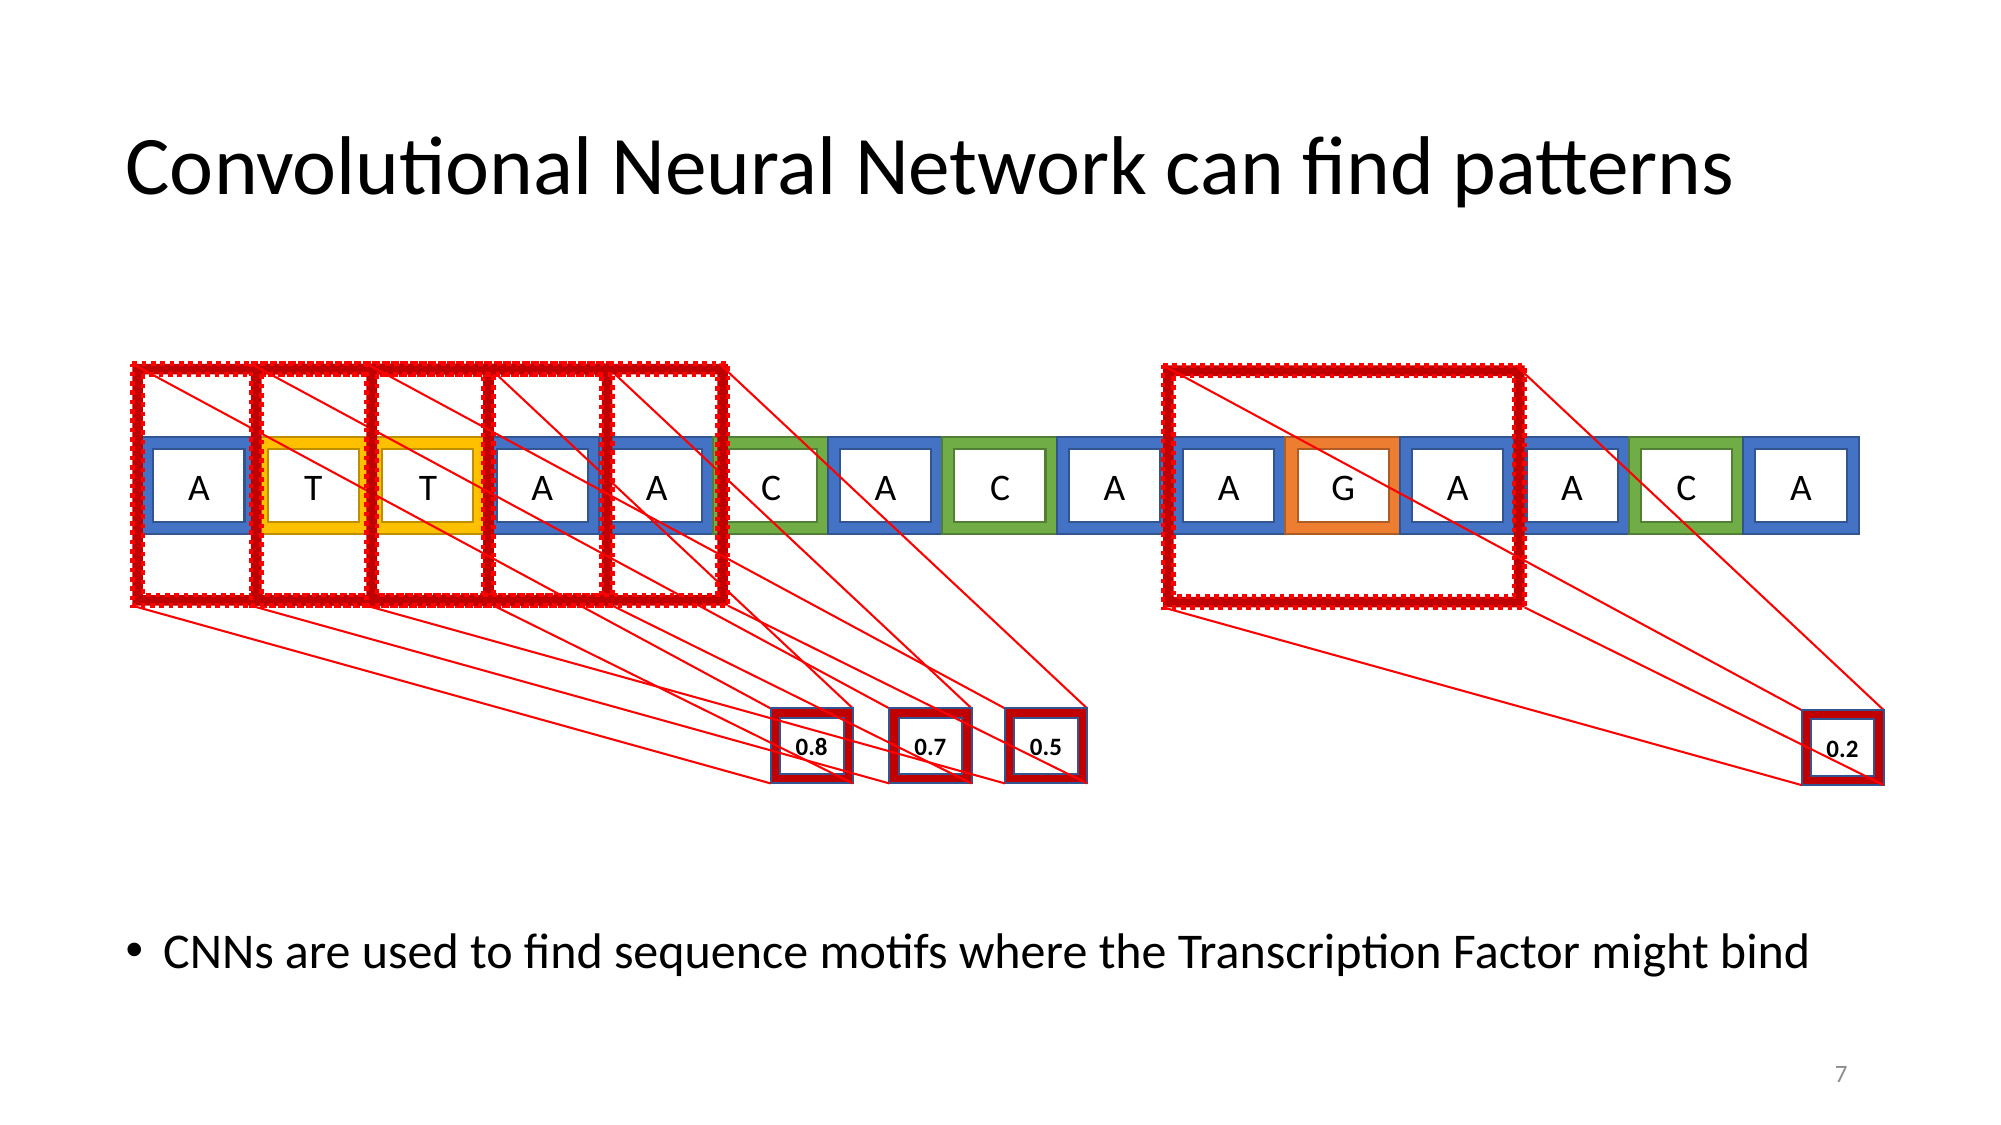

# Convolutional Neural Network can find patterns

0.8

0.7

0.5

0.2
A
T
T
A
A
C
A
C
A
A
G
A
A
C
A
CNNs are used to find sequence motifs where the Transcription Factor might bind
7